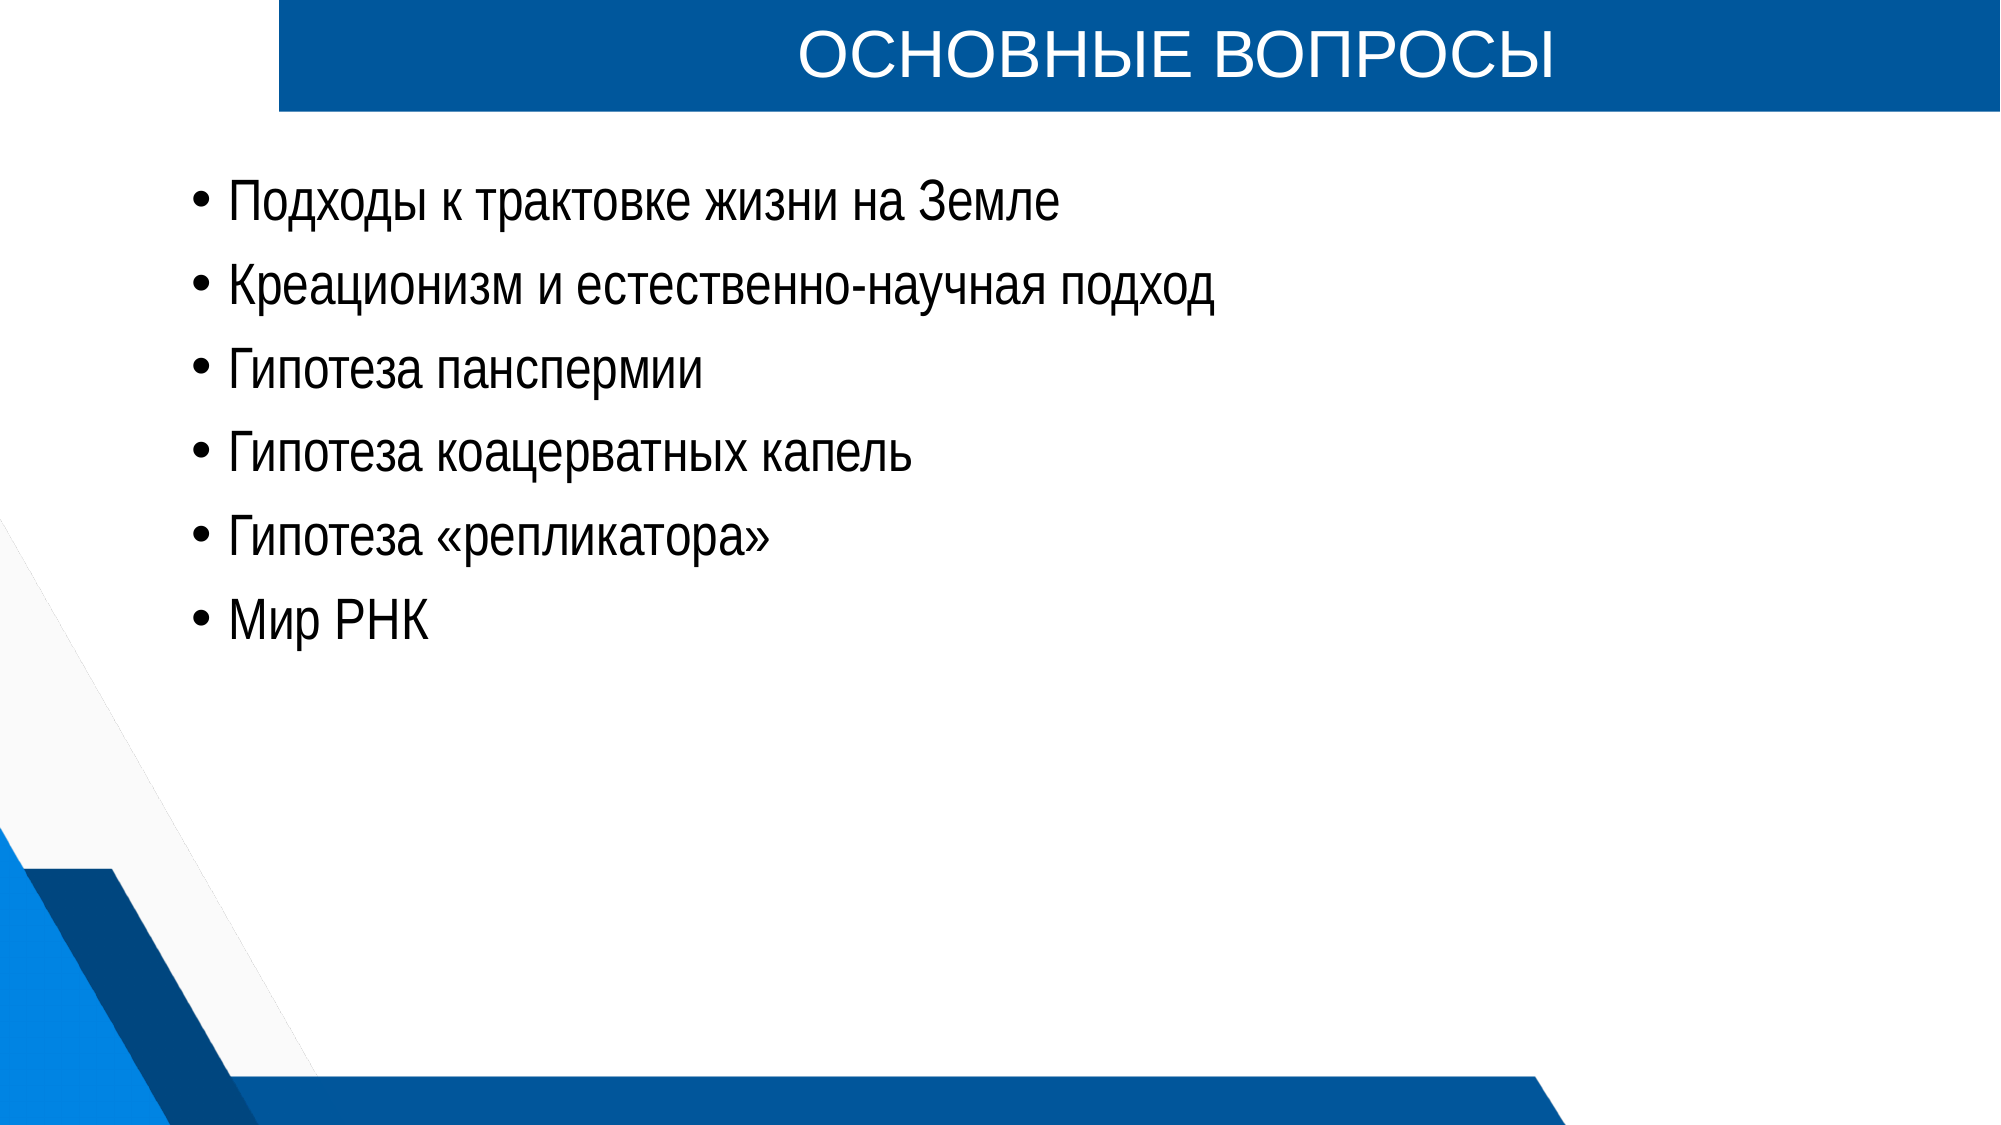

# ОСНОВНЫЕ ВОПРОСЫ
Подходы к трактовке жизни на Земле
Креационизм и естественно-научная подход
Гипотеза панспермии
Гипотеза коацерватных капель
Гипотеза «репликатора»
Мир РНК